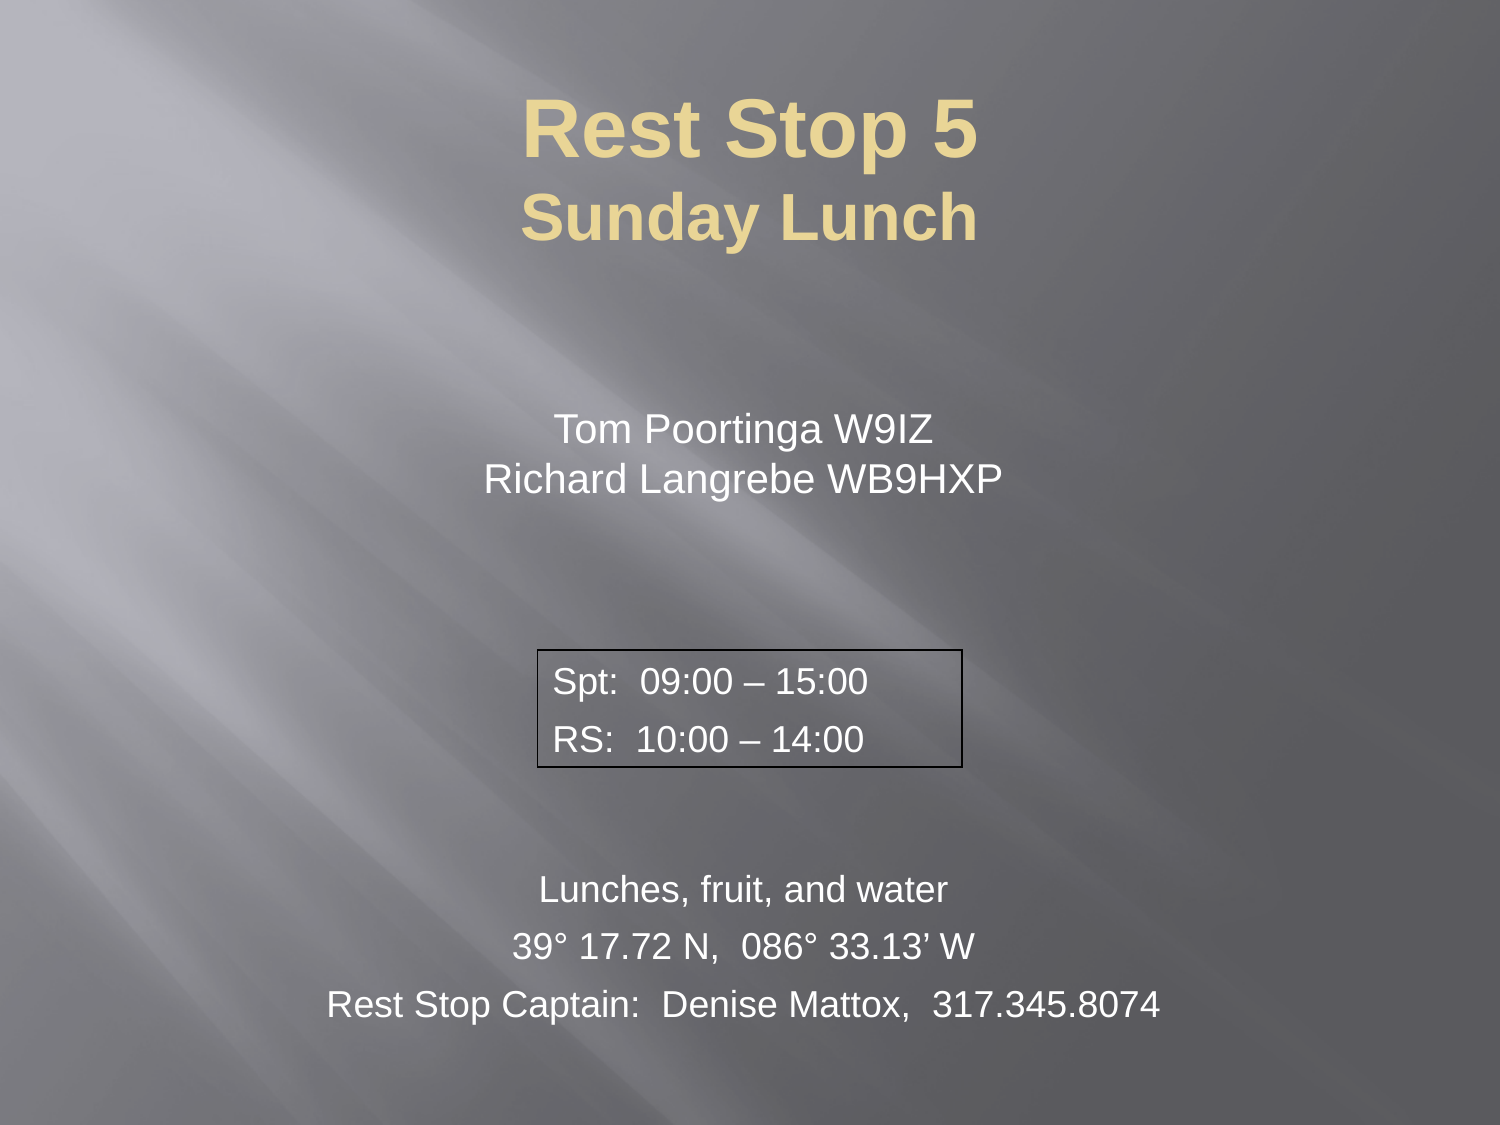

Rest Stop 5
Sunday Lunch

Tom Poortinga W9IZ
Richard Langrebe WB9HXP
Spt:  09:00 – 15:00
RS:  10:00 – 14:00

Lunches, fruit, and water
39° 17.72 N,  086° 33.13’ W
Rest Stop Captain:  Denise Mattox,  317.345.8074